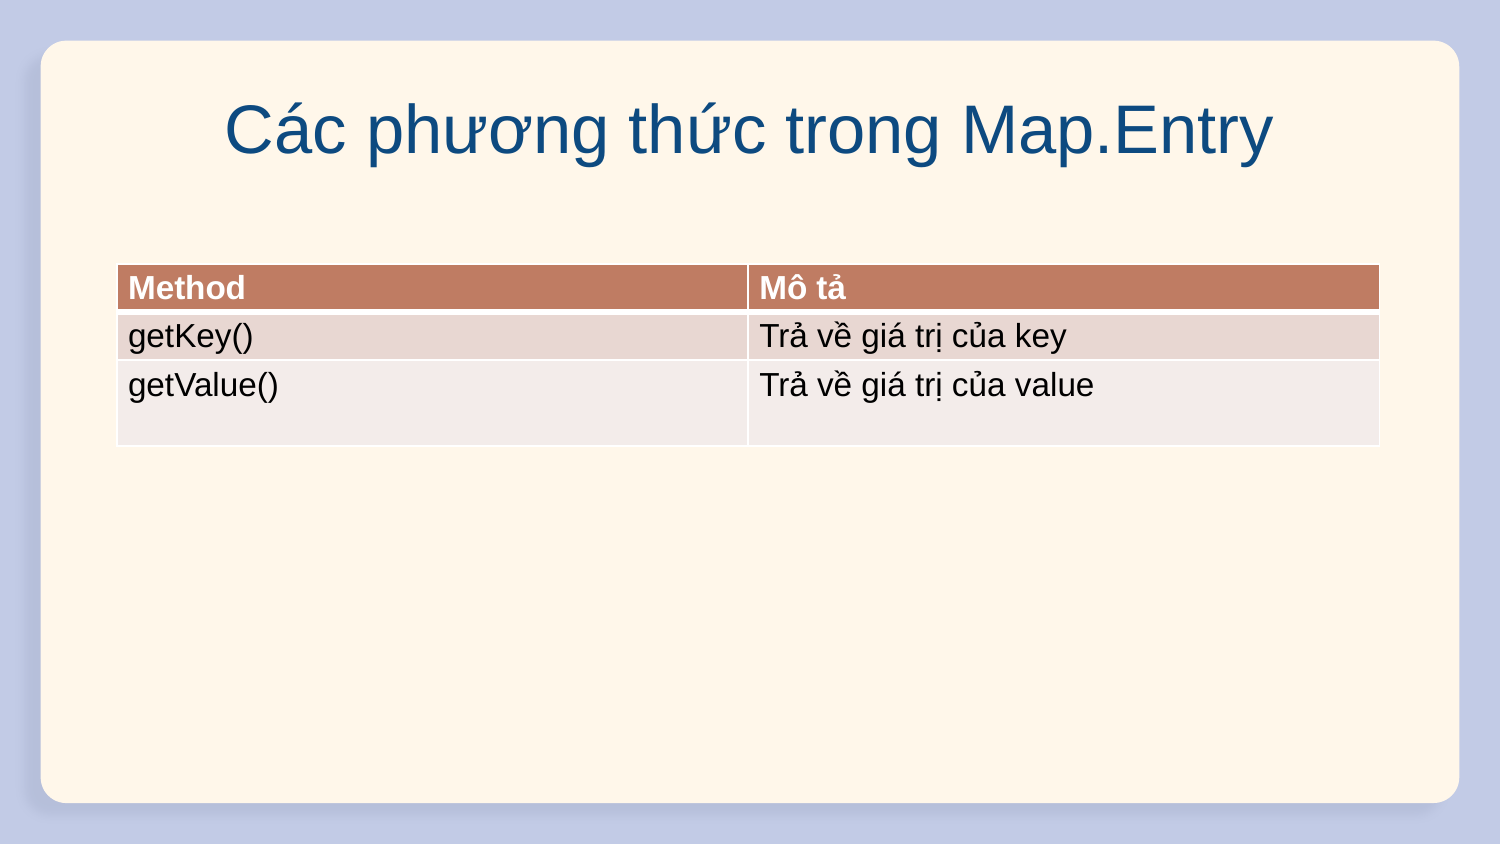

# Các phương thức trong Map.Entry
| Method | Mô tả |
| --- | --- |
| getKey() | Trả về giá trị của key |
| getValue() | Trả về giá trị của value |